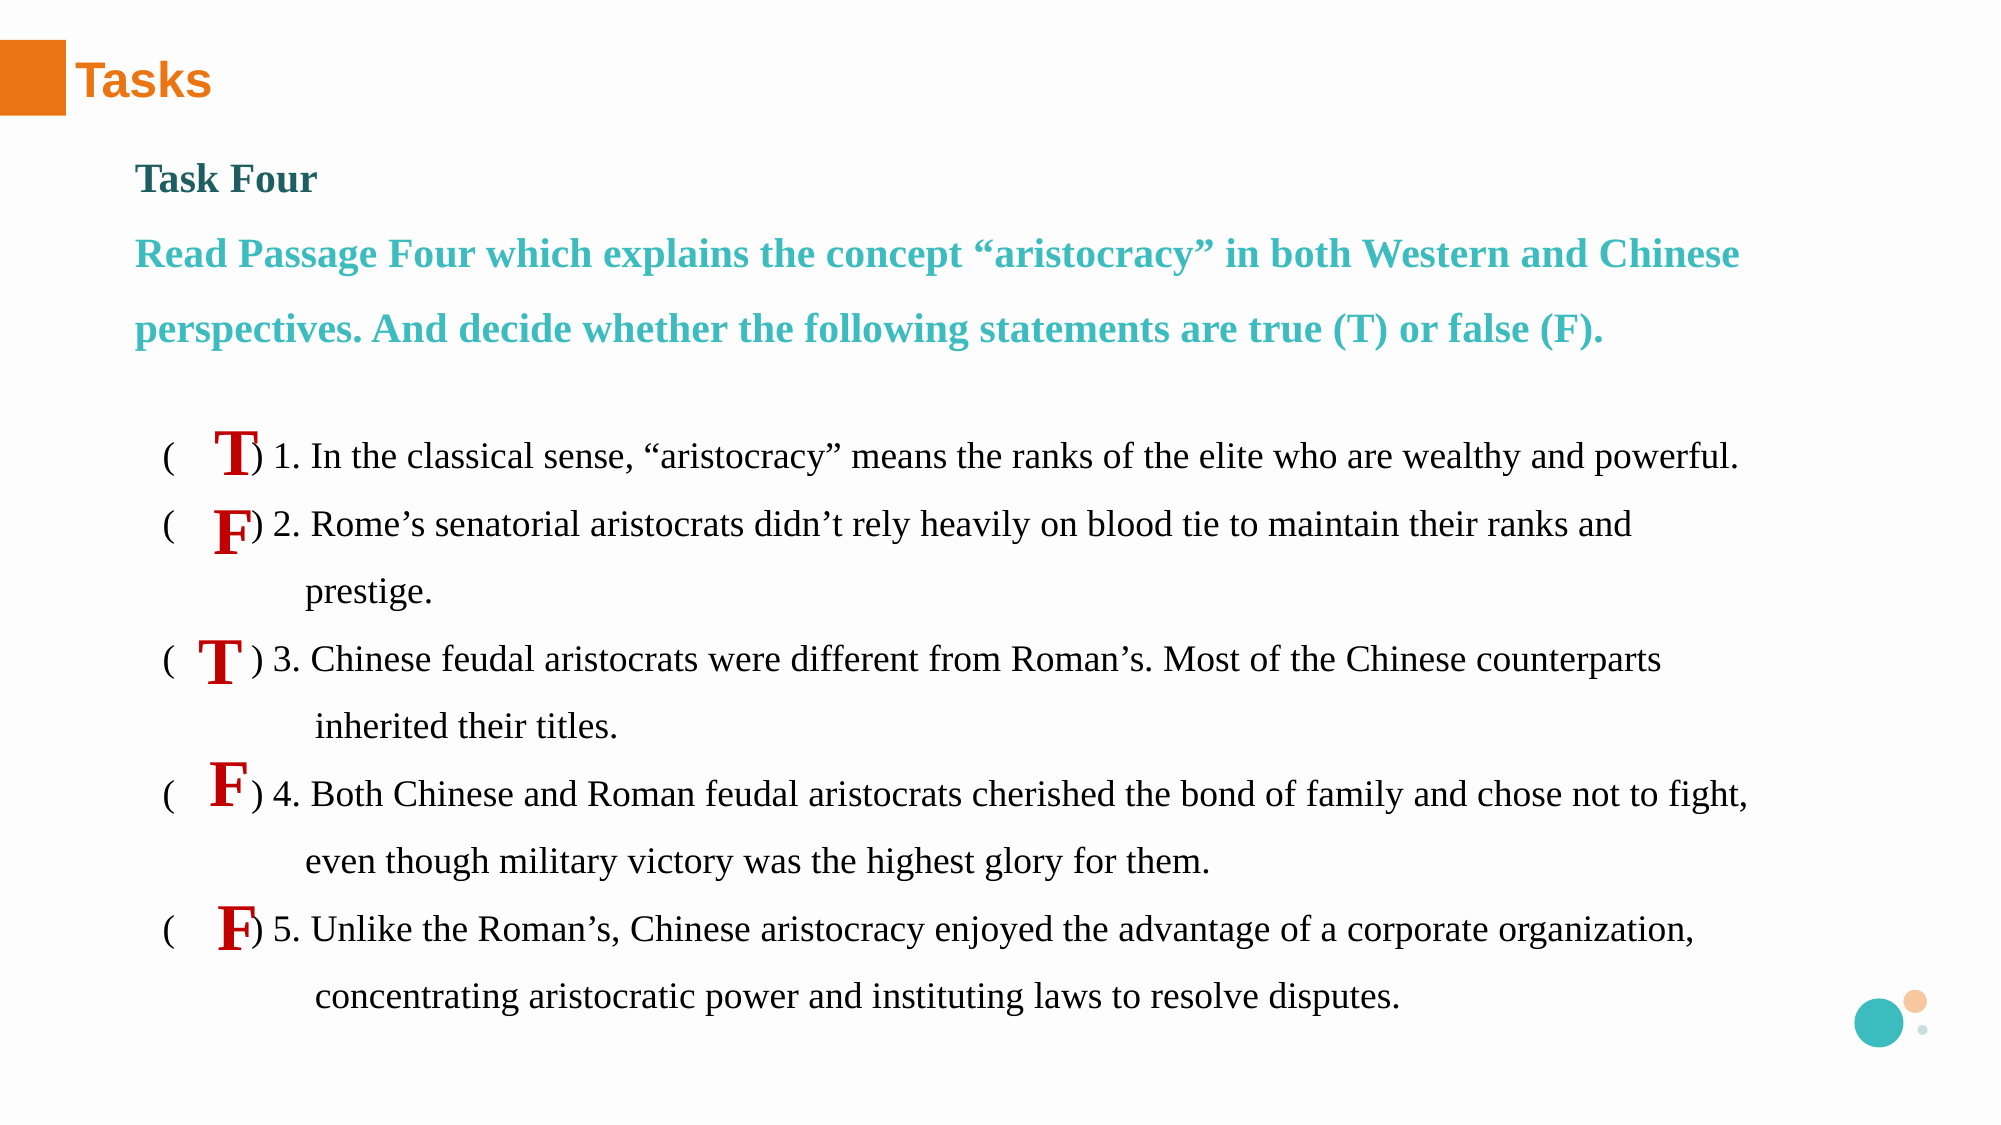

Tasks
Task Four
Read Passage Four which explains the concept “aristocracy” in both Western and Chinese perspectives. And decide whether the following statements are true (T) or false (F).
(        ) 1. In the classical sense, “aristocracy” means the ranks of the elite who are wealthy and powerful.
(        ) 2. Rome’s senatorial aristocrats didn’t rely heavily on blood tie to maintain their ranks and
               prestige.
(        ) 3. Chinese feudal aristocrats were different from Roman’s. Most of the Chinese counterparts
                inherited their titles.
(        ) 4. Both Chinese and Roman feudal aristocrats cherished the bond of family and chose not to fight,
               even though military victory was the highest glory for them.
(        ) 5. Unlike the Roman’s, Chinese aristocracy enjoyed the advantage of a corporate organization,
                concentrating aristocratic power and instituting laws to resolve disputes.
T
F
T
F
F